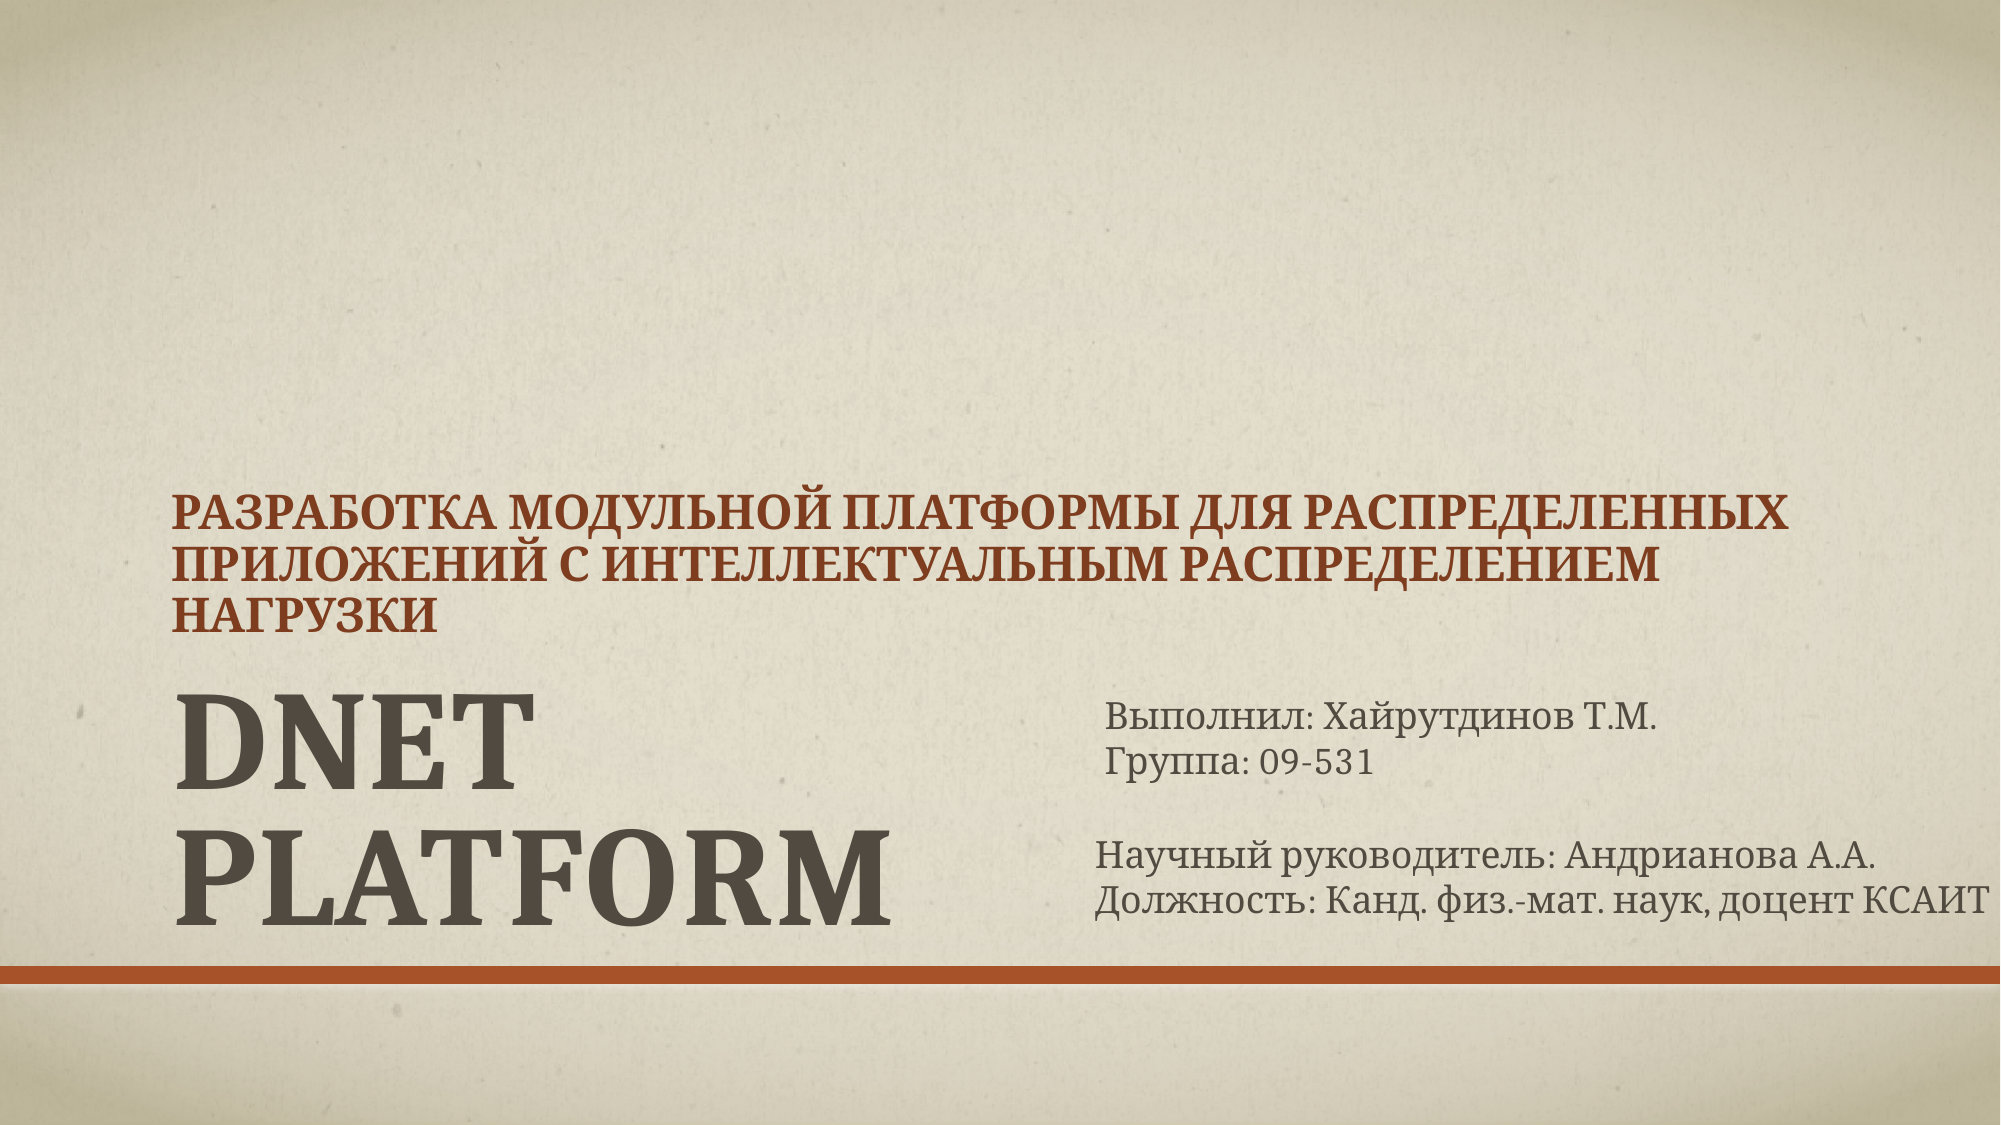

Разработка модульной платформы для распределенных приложений с интеллектуальным распределением нагрузки
# DNET Platform
Выполнил: Хайрутдинов Т.М.
Группа: 09-531
Научный руководитель: Андрианова А.А.
Должность: Канд. физ.-мат. наук, доцент КСАИТ